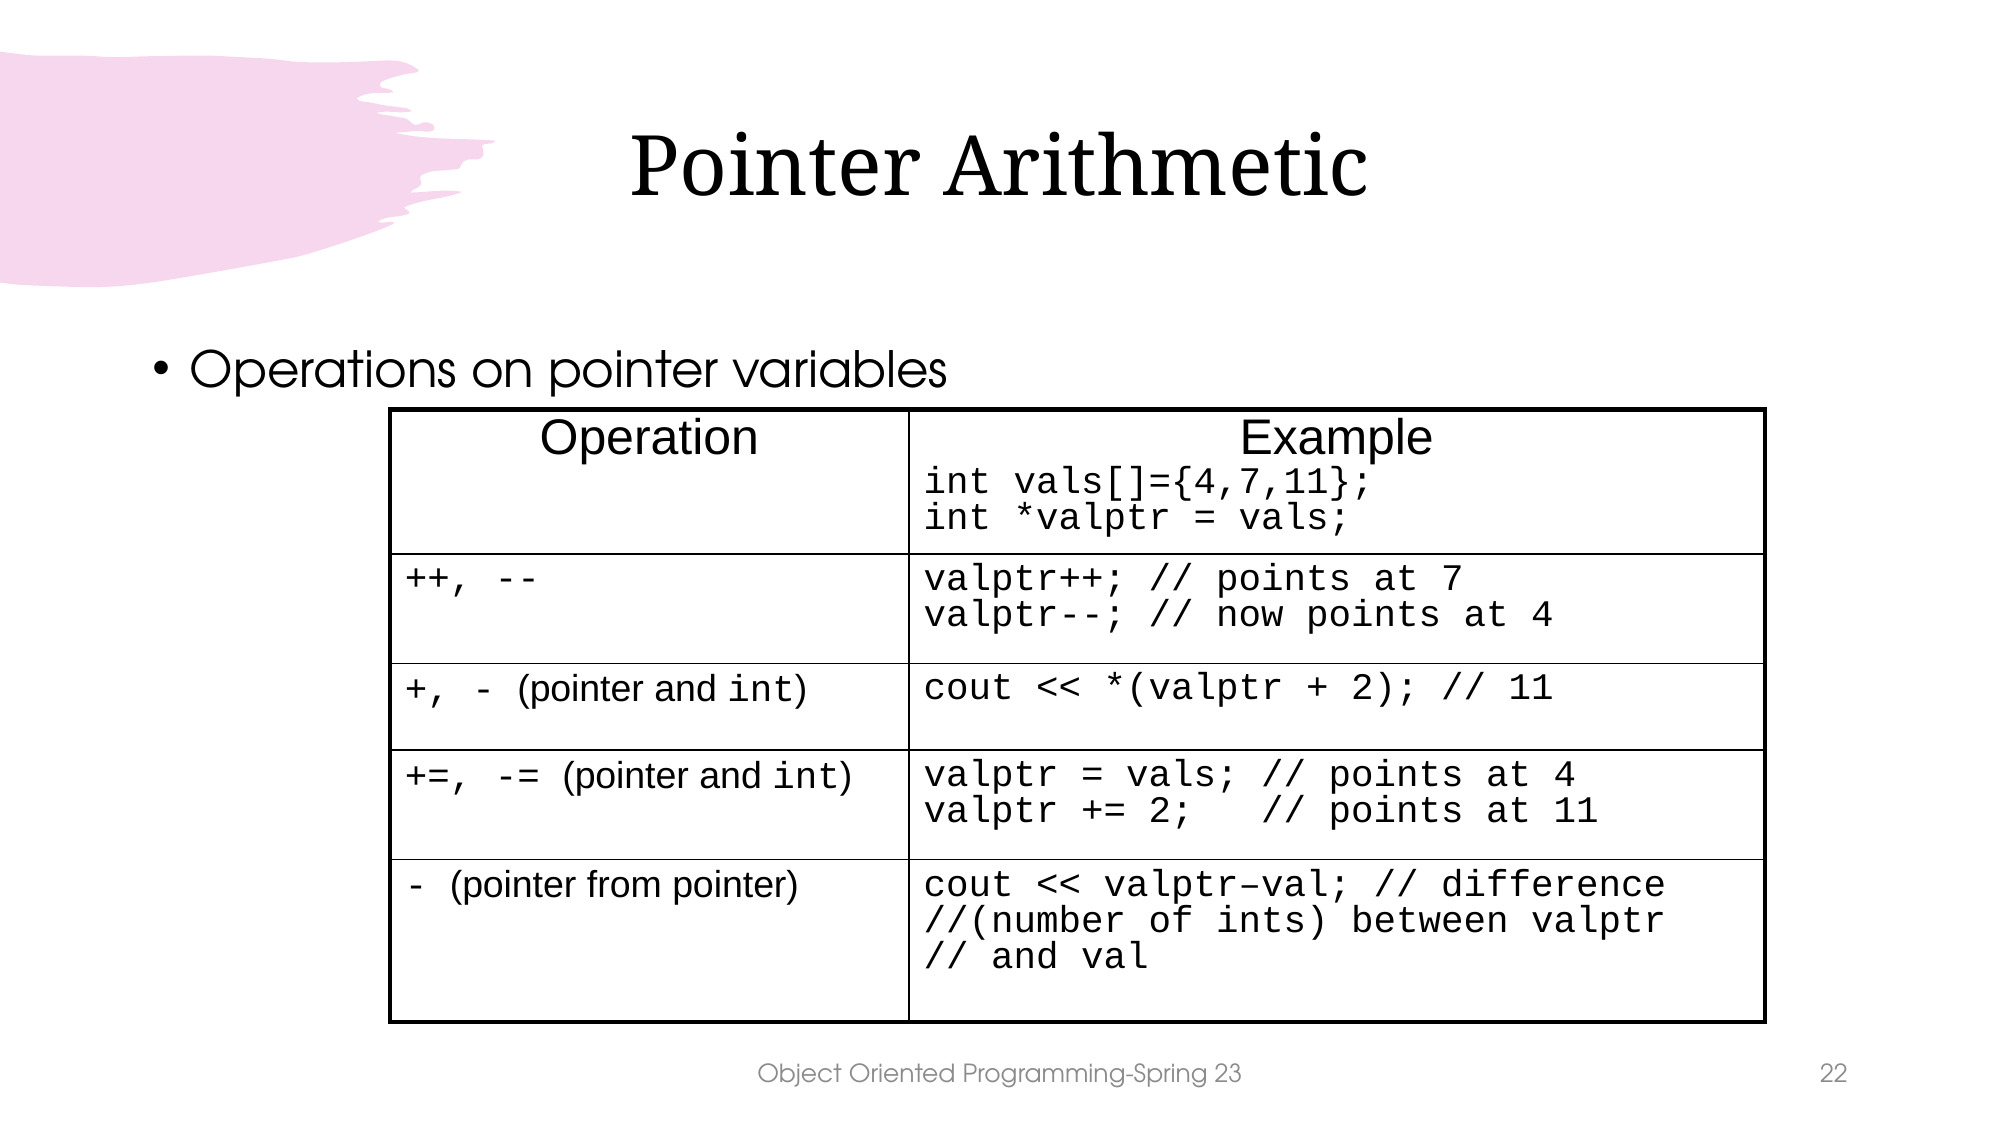

# Pointer Arithmetic
Operations on pointer variables
| Operation | Example int vals[]={4,7,11}; int \*valptr = vals; |
| --- | --- |
| ++, -- | valptr++; // points at 7 valptr--; // now points at 4 |
| +, - (pointer and int) | cout << \*(valptr + 2); // 11 |
| +=, -= (pointer and int) | valptr = vals; // points at 4 valptr += 2; // points at 11 |
| - (pointer from pointer) | cout << valptr–val; // difference //(number of ints) between valptr // and val |
Object Oriented Programming-Spring 23
22